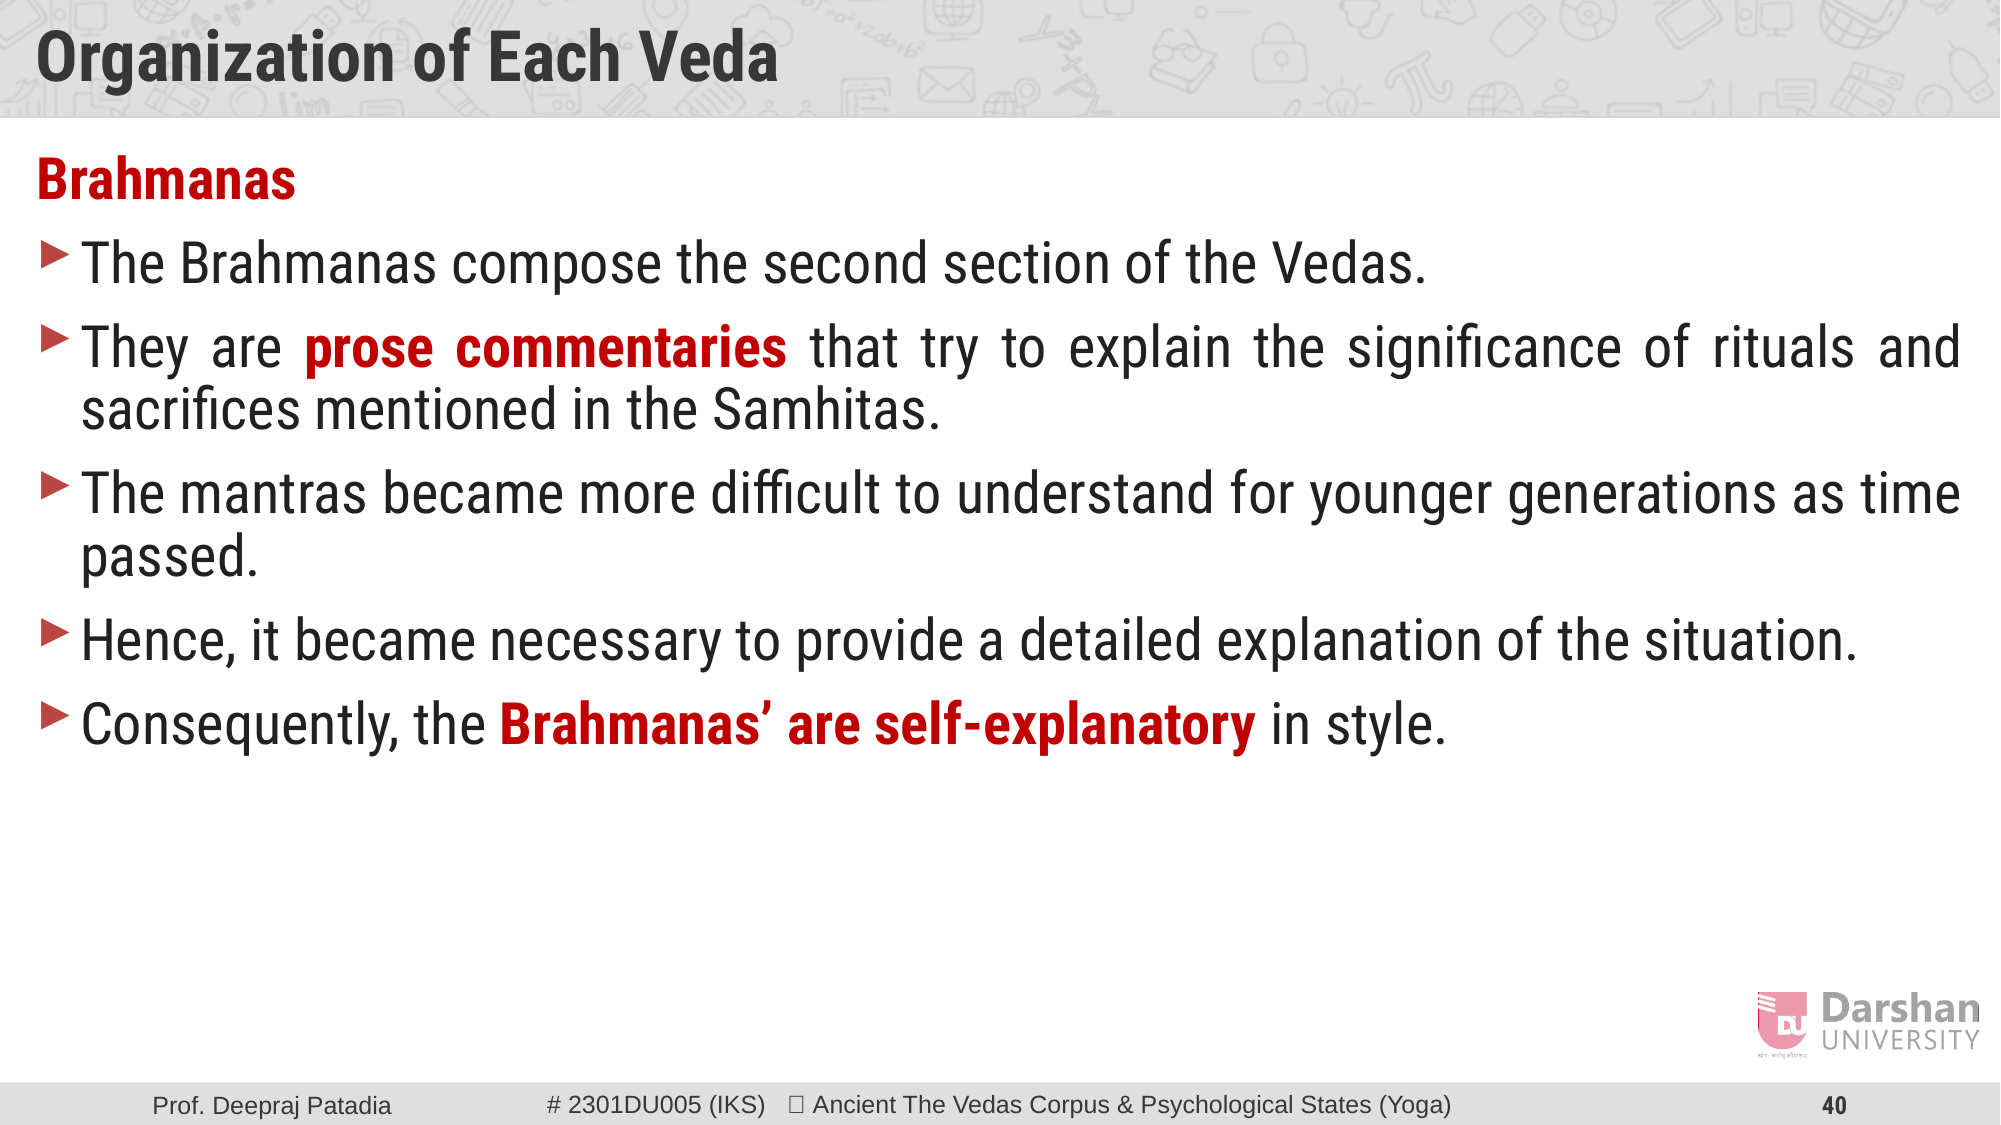

# Organization of Each Veda
Brahmanas
The Brahmanas compose the second section of the Vedas.
They are prose commentaries that try to explain the significance of rituals and sacrifices mentioned in the Samhitas.
The mantras became more difficult to understand for younger generations as time passed.
Hence, it became necessary to provide a detailed explanation of the situation.
Consequently, the Brahmanas’ are self-explanatory in style.